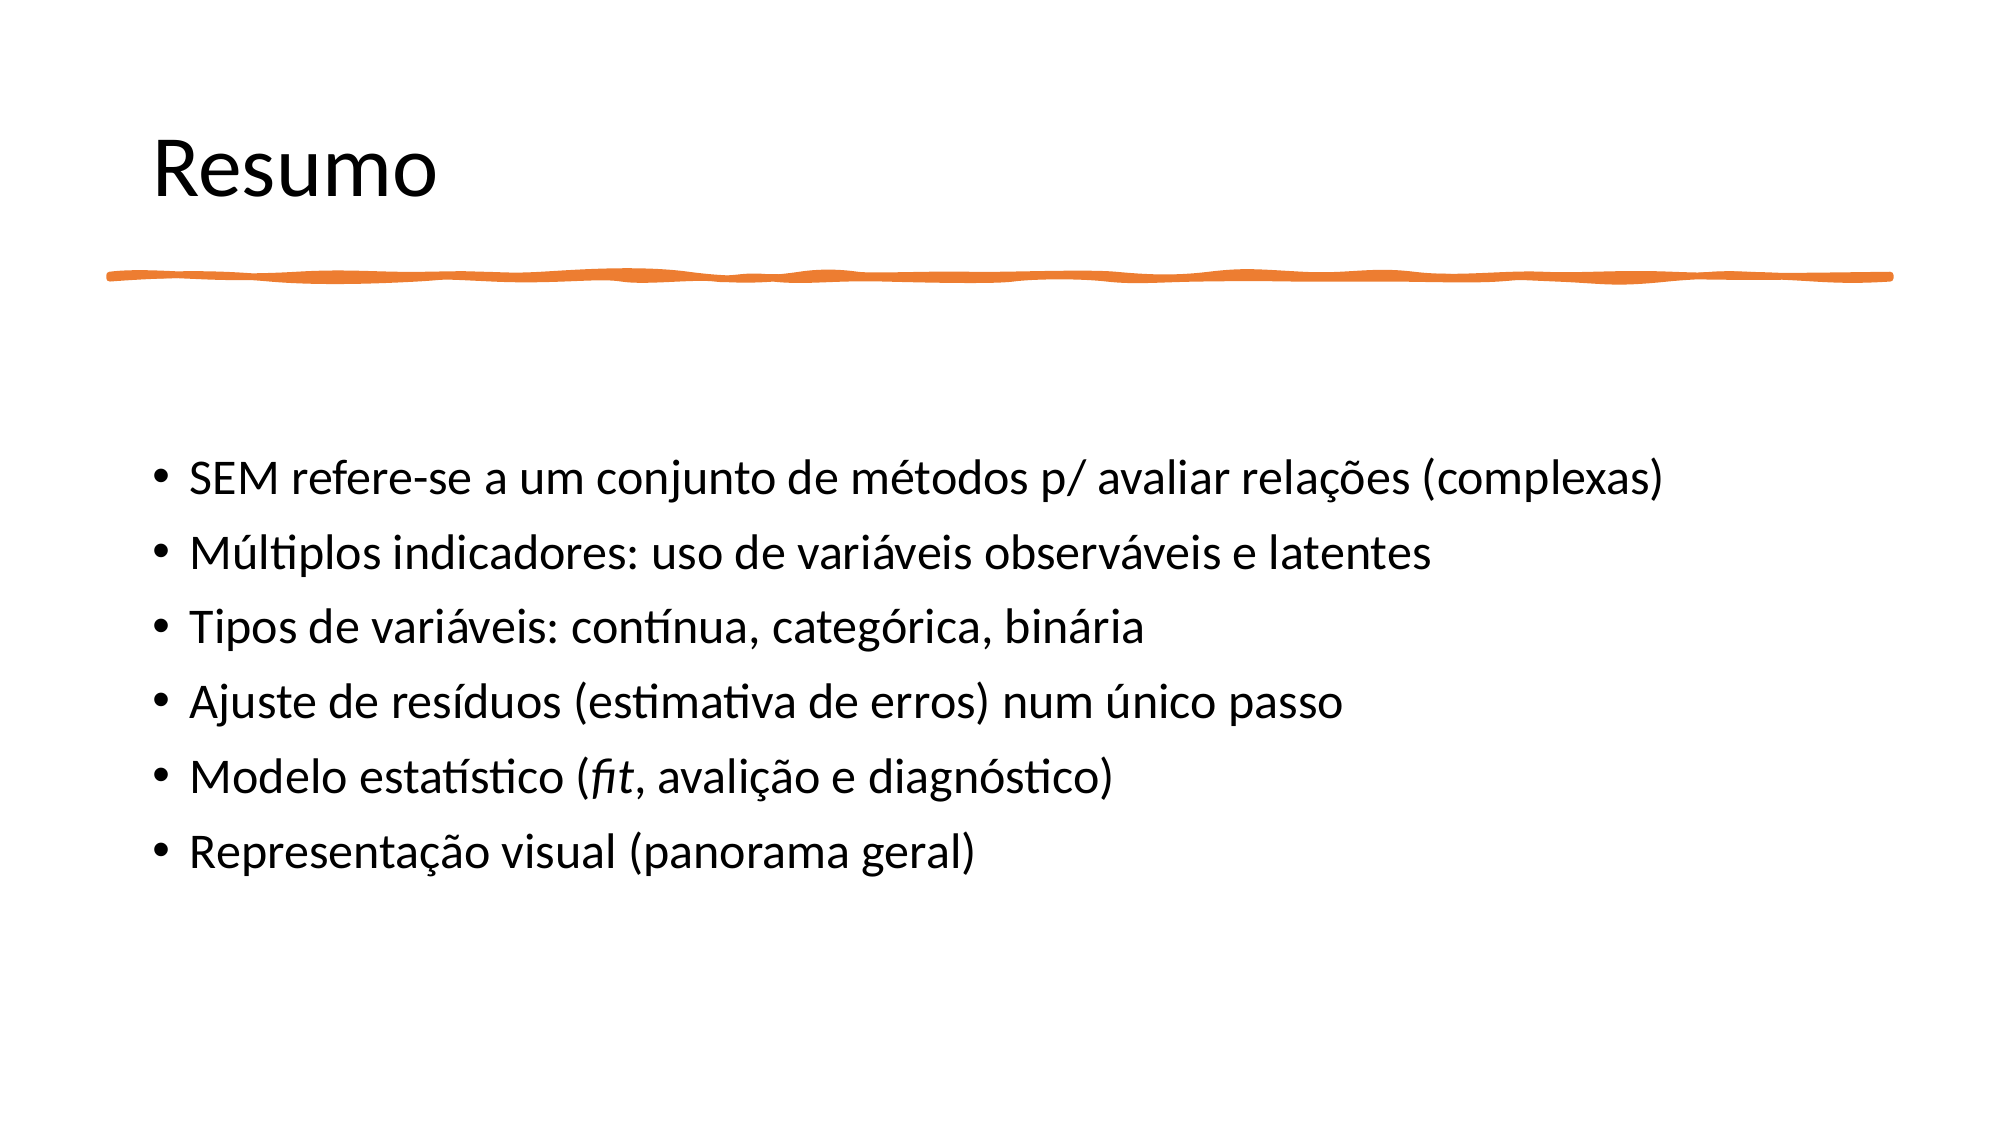

# Resumo

SEM refere-se a um conjunto de métodos p/ avaliar relações (complexas)
Múltiplos indicadores: uso de variáveis observáveis e latentes
Tipos de variáveis: contínua, categórica, binária
Ajuste de resíduos (estimativa de erros) num único passo
Modelo estatístico (fit, avalição e diagnóstico)
Representação visual (panorama geral)